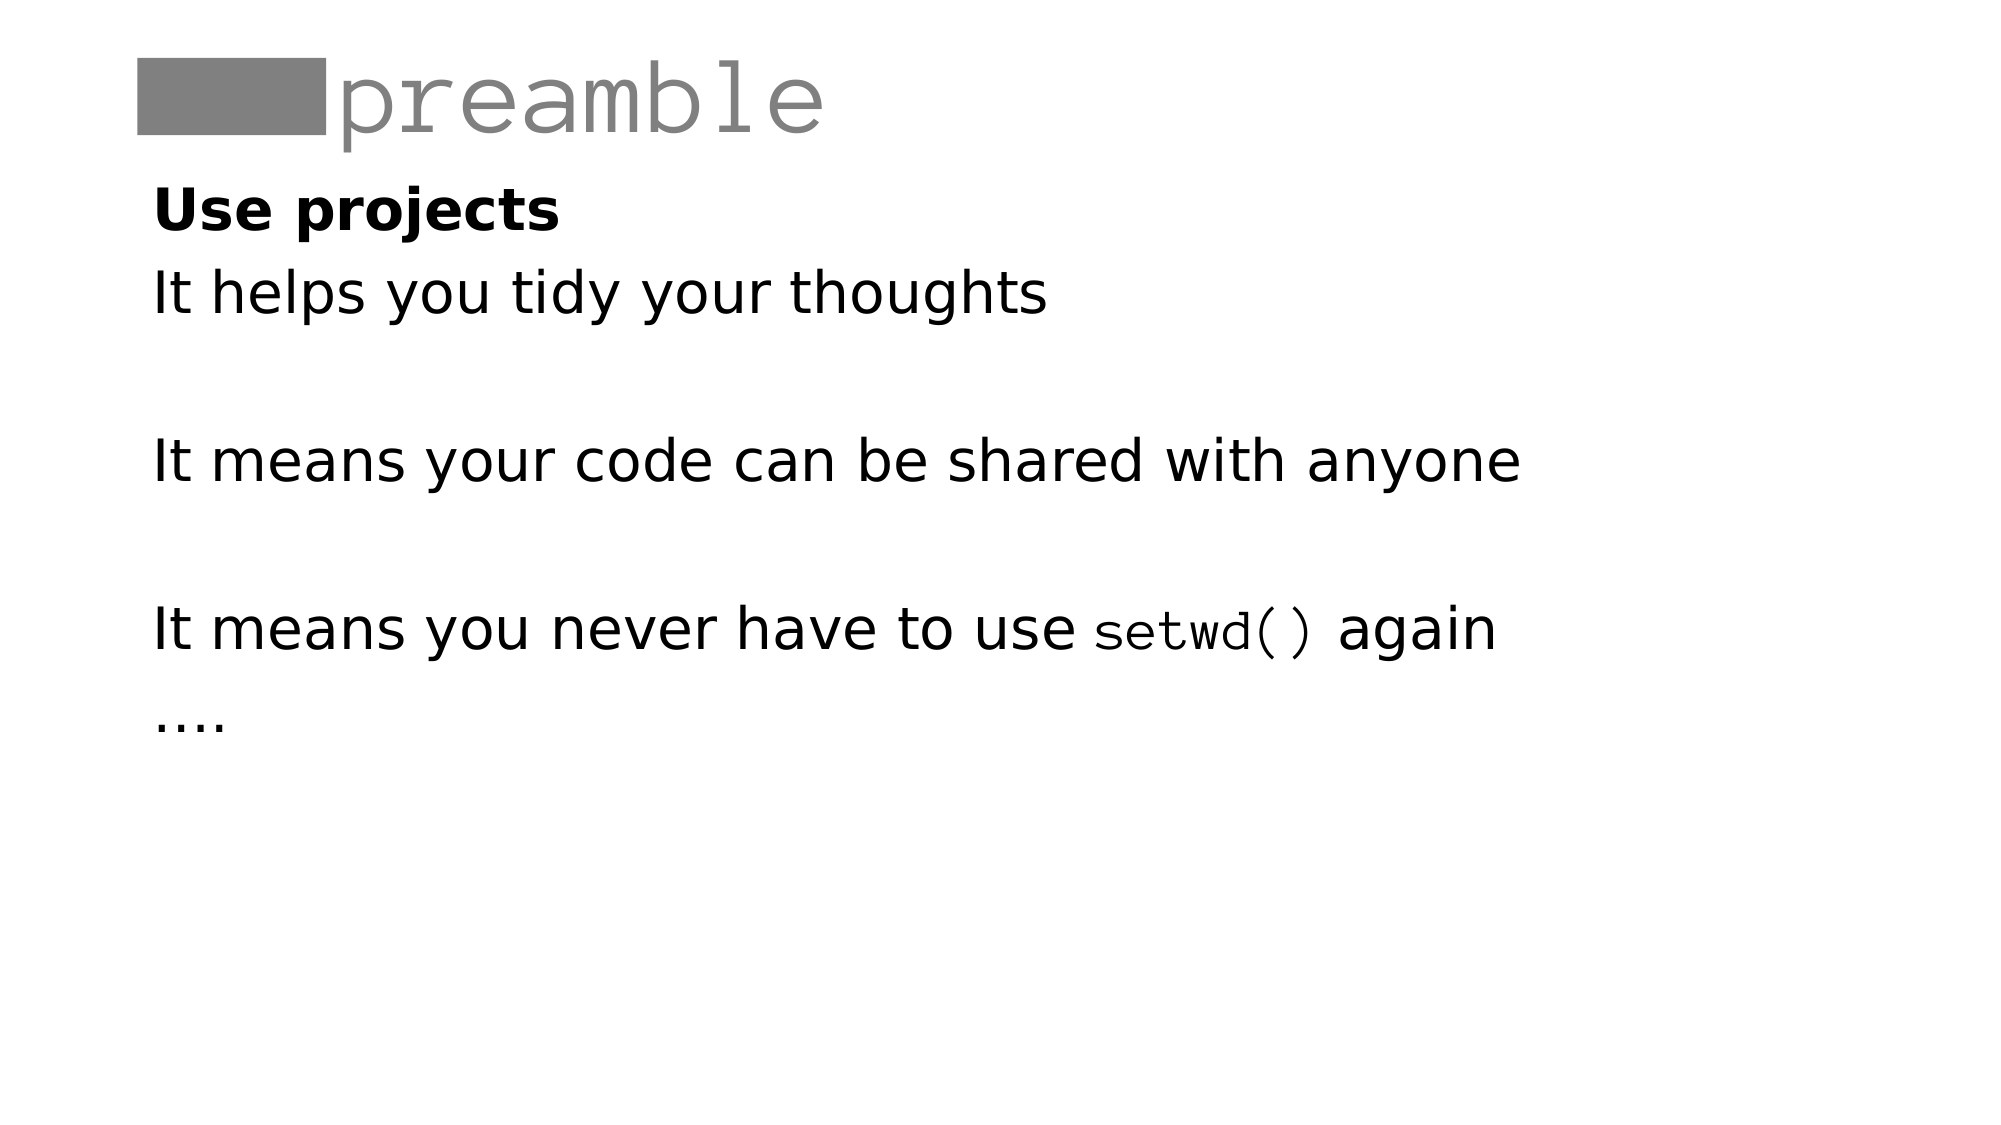

# preamble

Use projects
It helps you tidy your thoughts

It means your code can be shared with anyone

It means you never have to use setwd() again
….